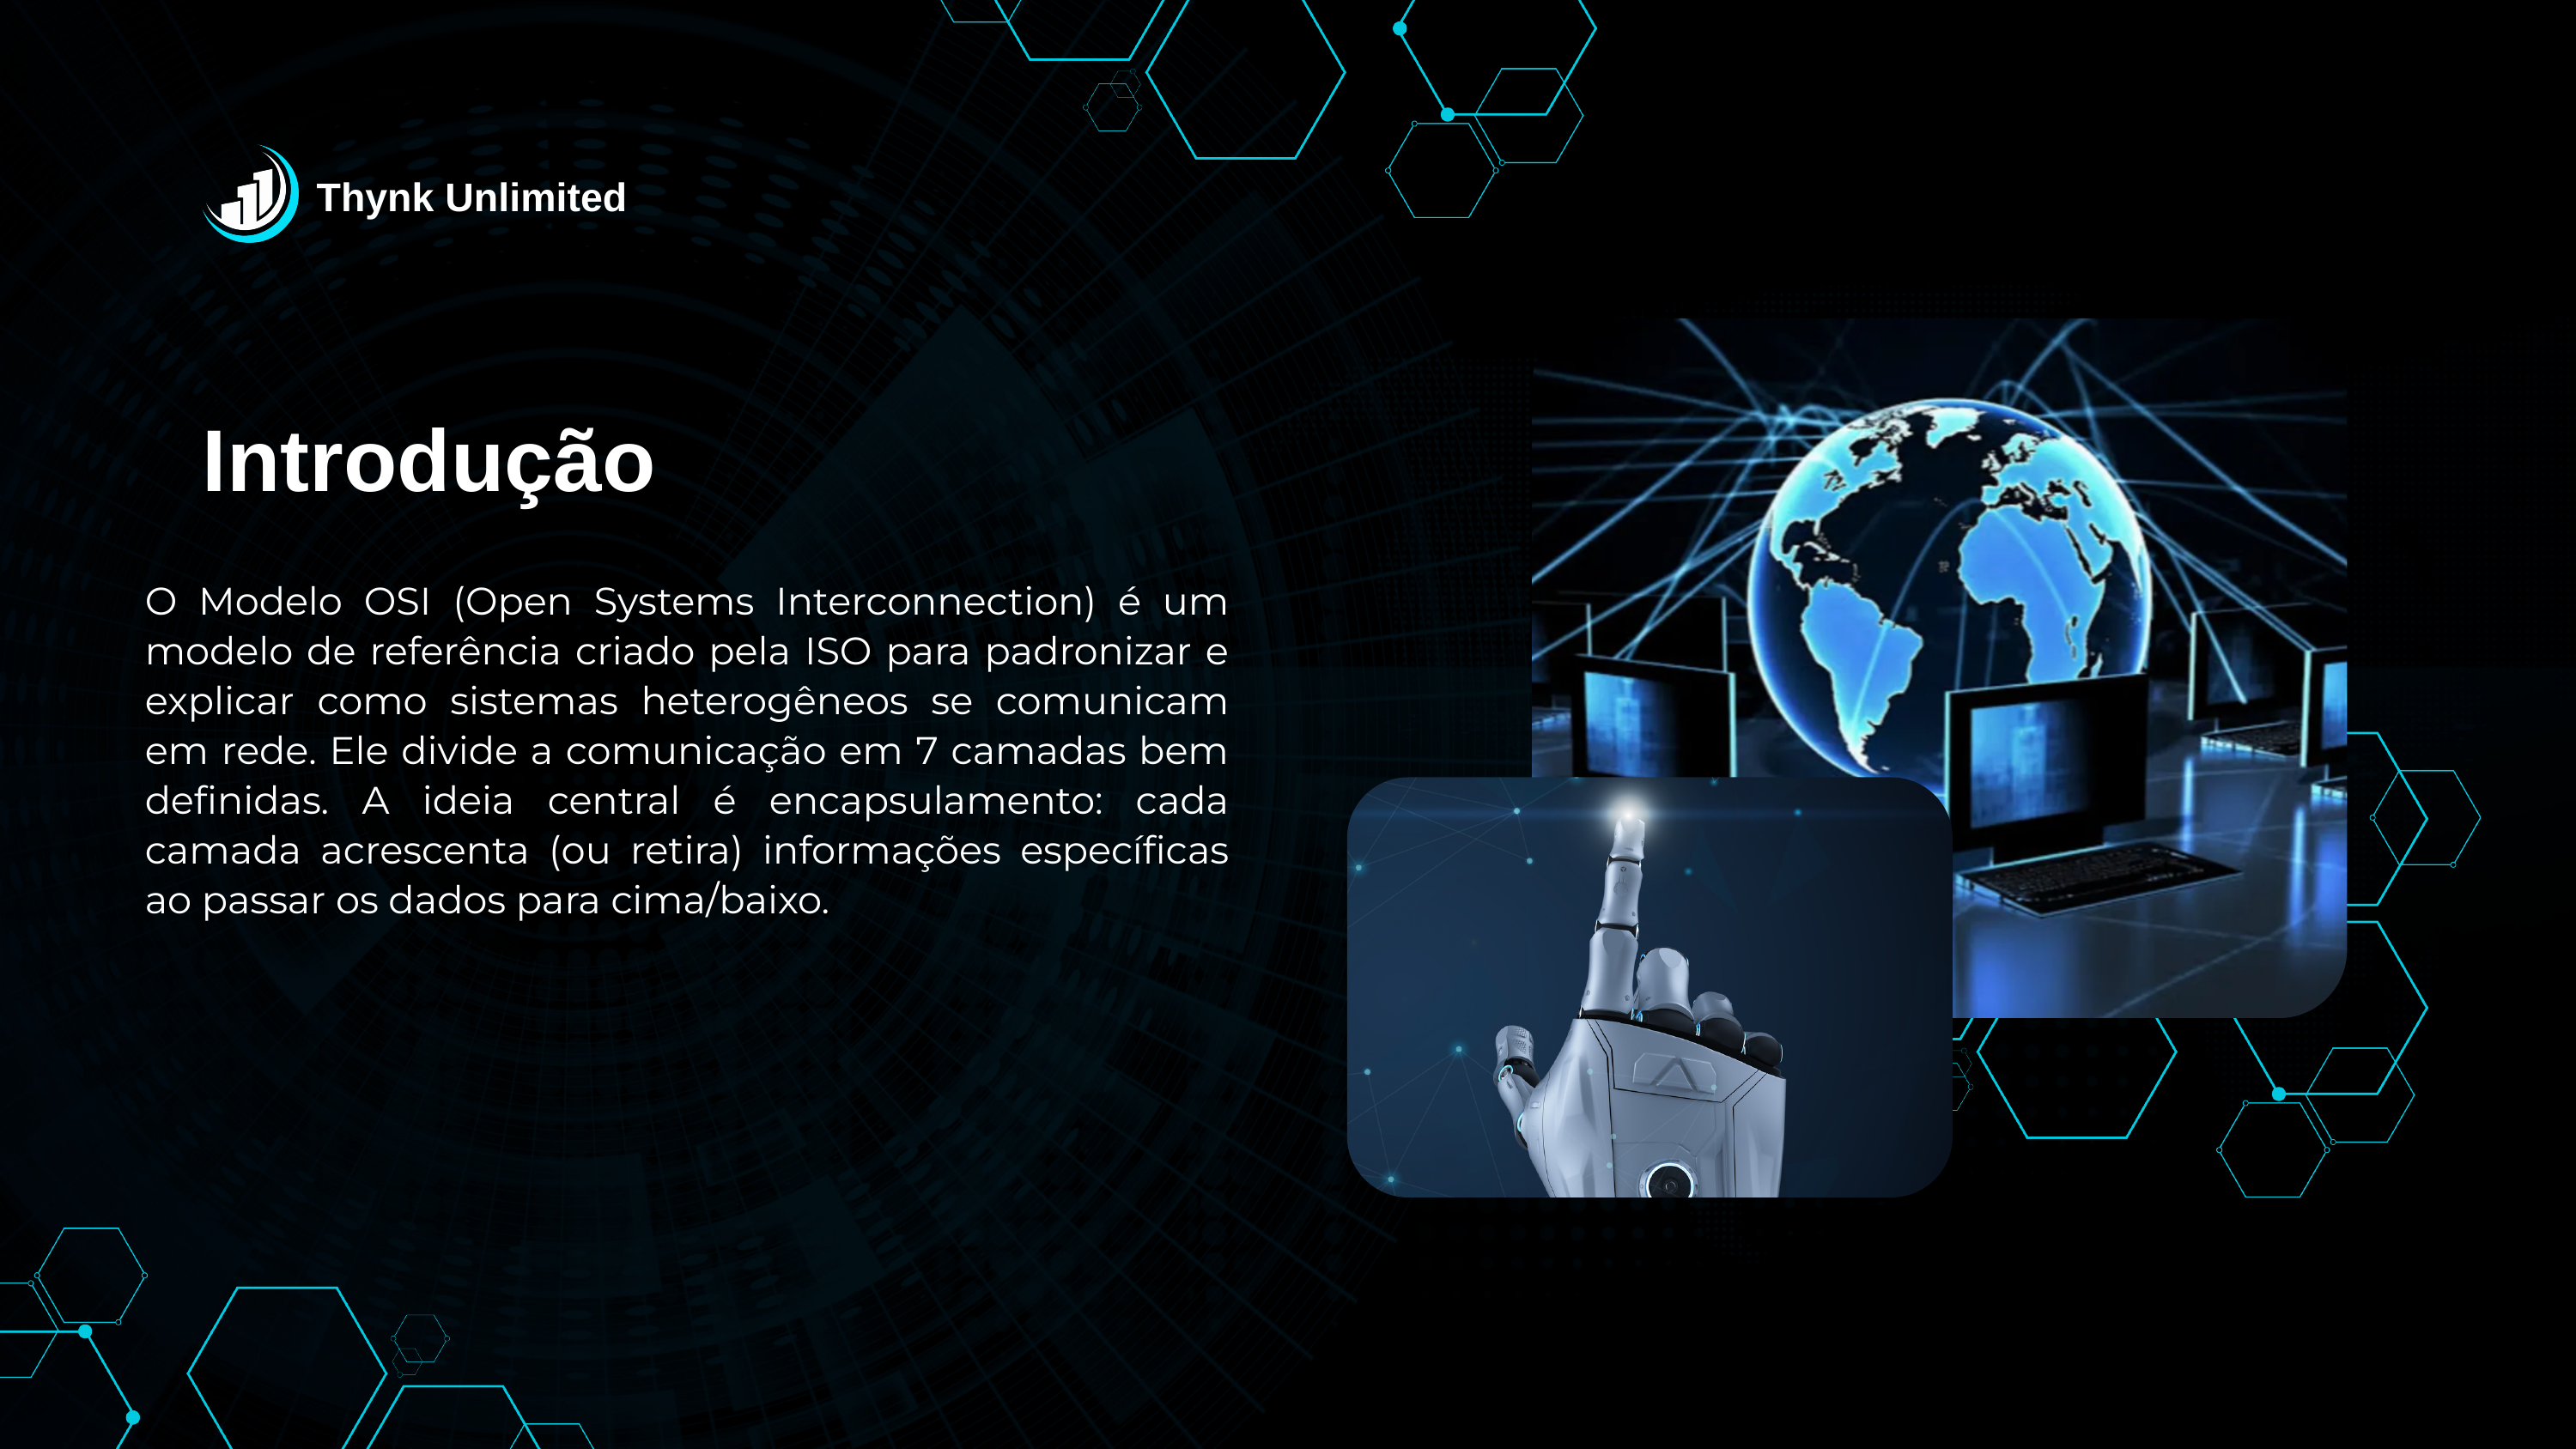

Thynk Unlimited

Introdução
O Modelo OSI (Open Systems Interconnection) é um modelo de referência criado pela ISO para padronizar e explicar como sistemas heterogêneos se comunicam em rede. Ele divide a comunicação em 7 camadas bem definidas. A ideia central é encapsulamento: cada camada acrescenta (ou retira) informações específicas ao passar os dados para cima/baixo.